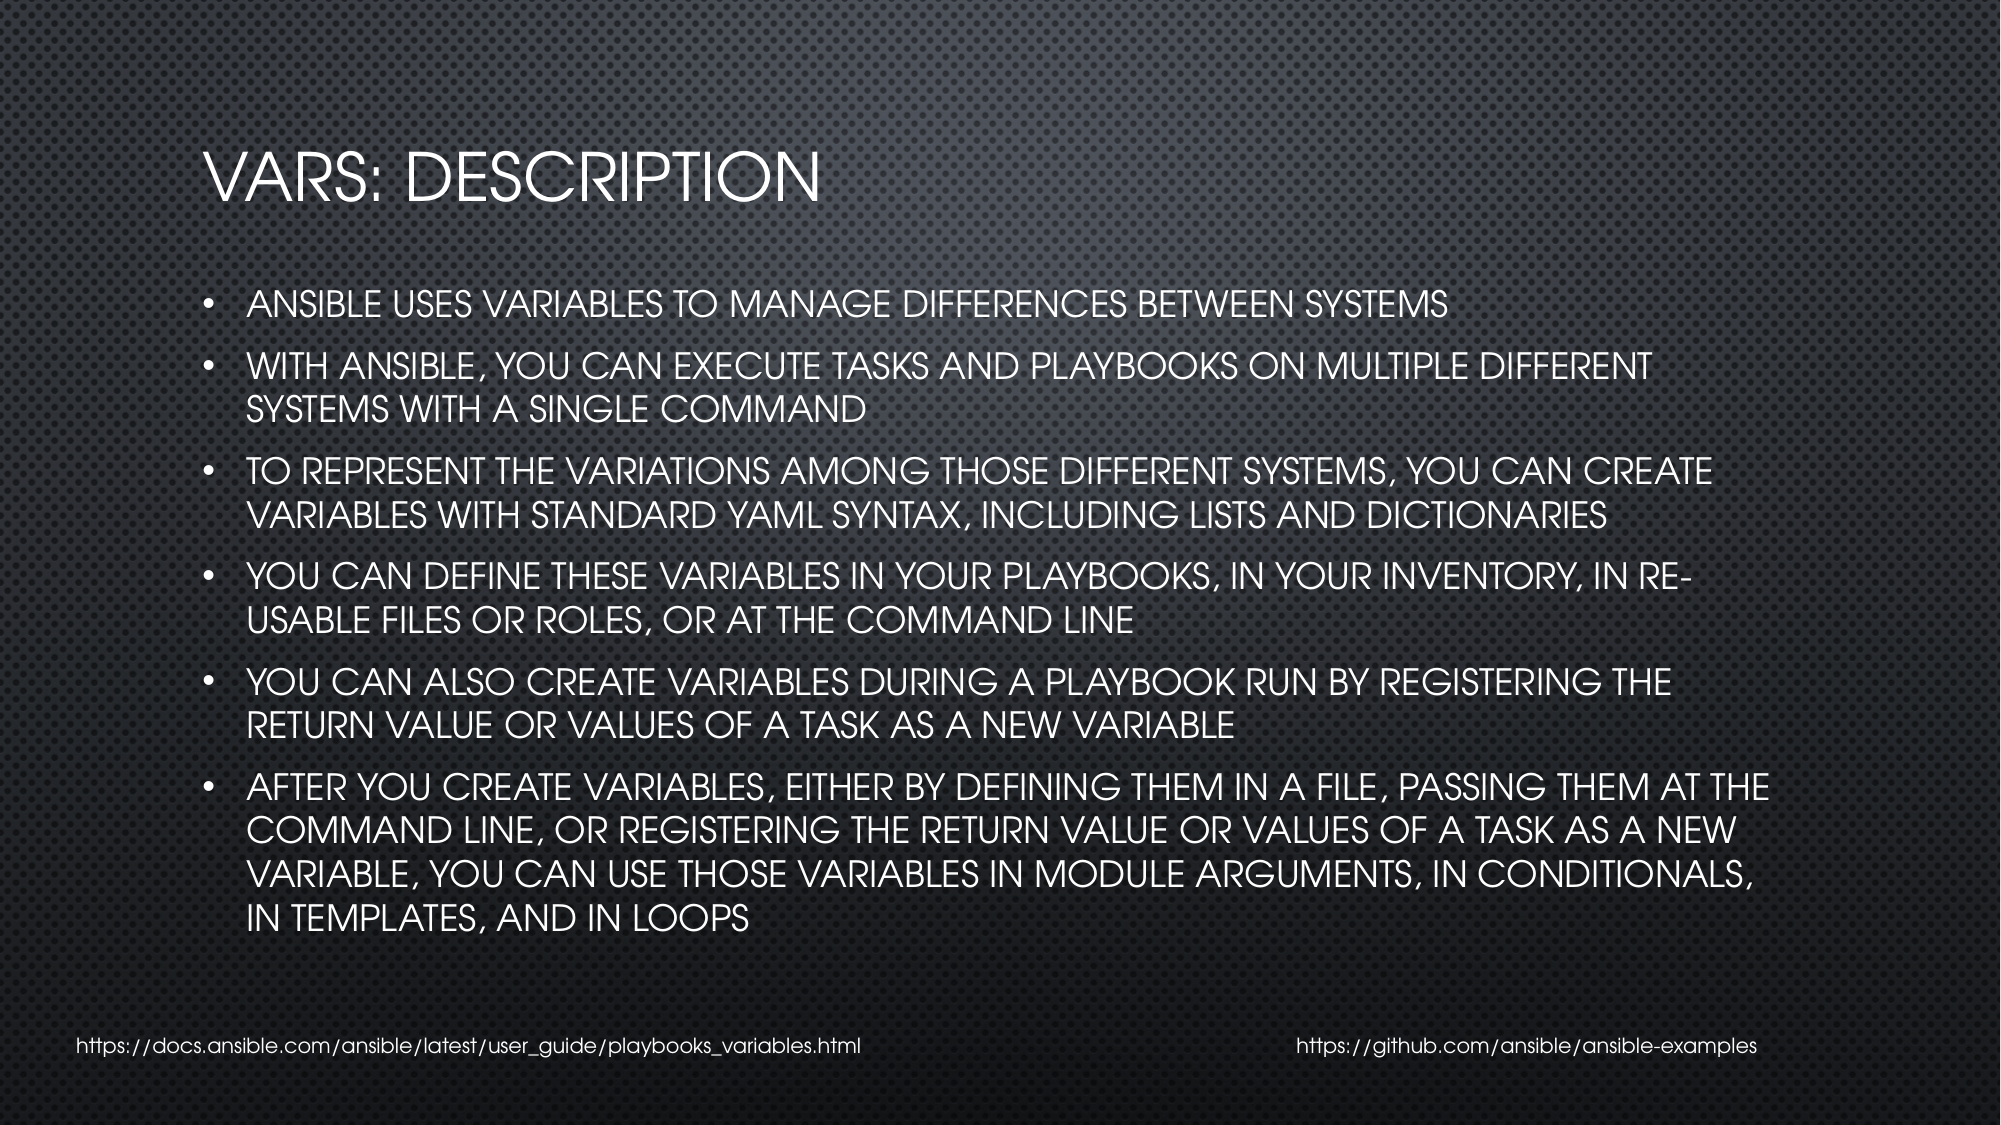

# Vars: description
Ansible uses variables to manage differences between systems
With Ansible, you can execute tasks and playbooks on multiple different systems with a single command
To represent the variations among those different systems, you can create variables with standard YAML syntax, including lists and dictionaries
You can define these variables in your playbooks, in your inventory, in re-usable files or roles, or at the command line
You can also create variables during a playbook run by registering the return value or values of a task as a new variable
After you create variables, either by defining them in a file, passing them at the command line, or registering the return value or values of a task as a new variable, you can use those variables in module arguments, in conditionals, in templates, and in loops

https://docs.ansible.com/ansible/latest/user_guide/playbooks_variables.html
https://github.com/ansible/ansible-examples